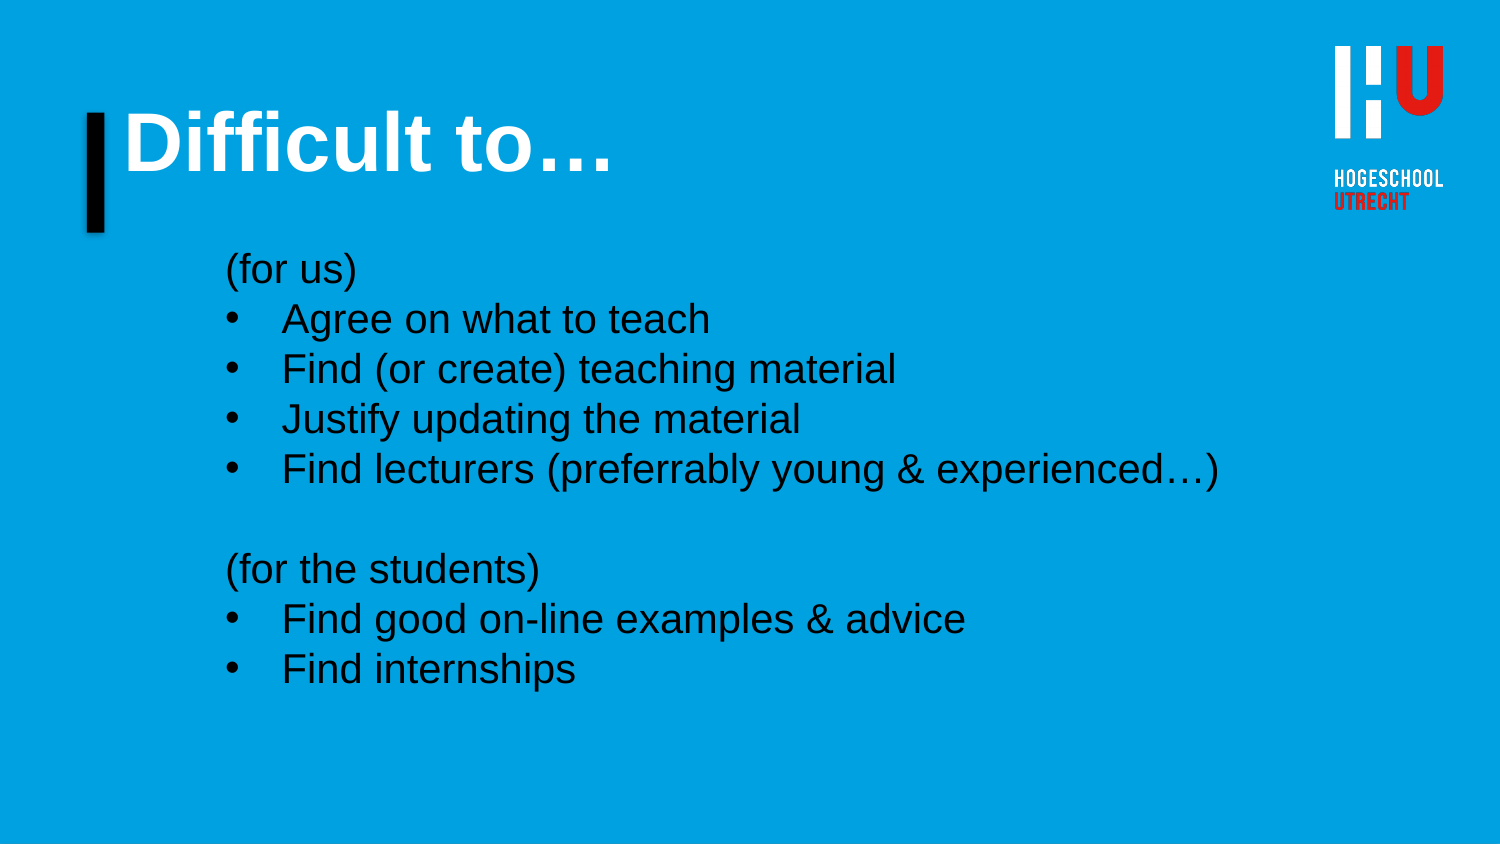

# Difficult to…
(for us)
Agree on what to teach
Find (or create) teaching material
Justify updating the material
Find lecturers (preferrably young & experienced…)

(for the students)
Find good on-line examples & advice
Find internships